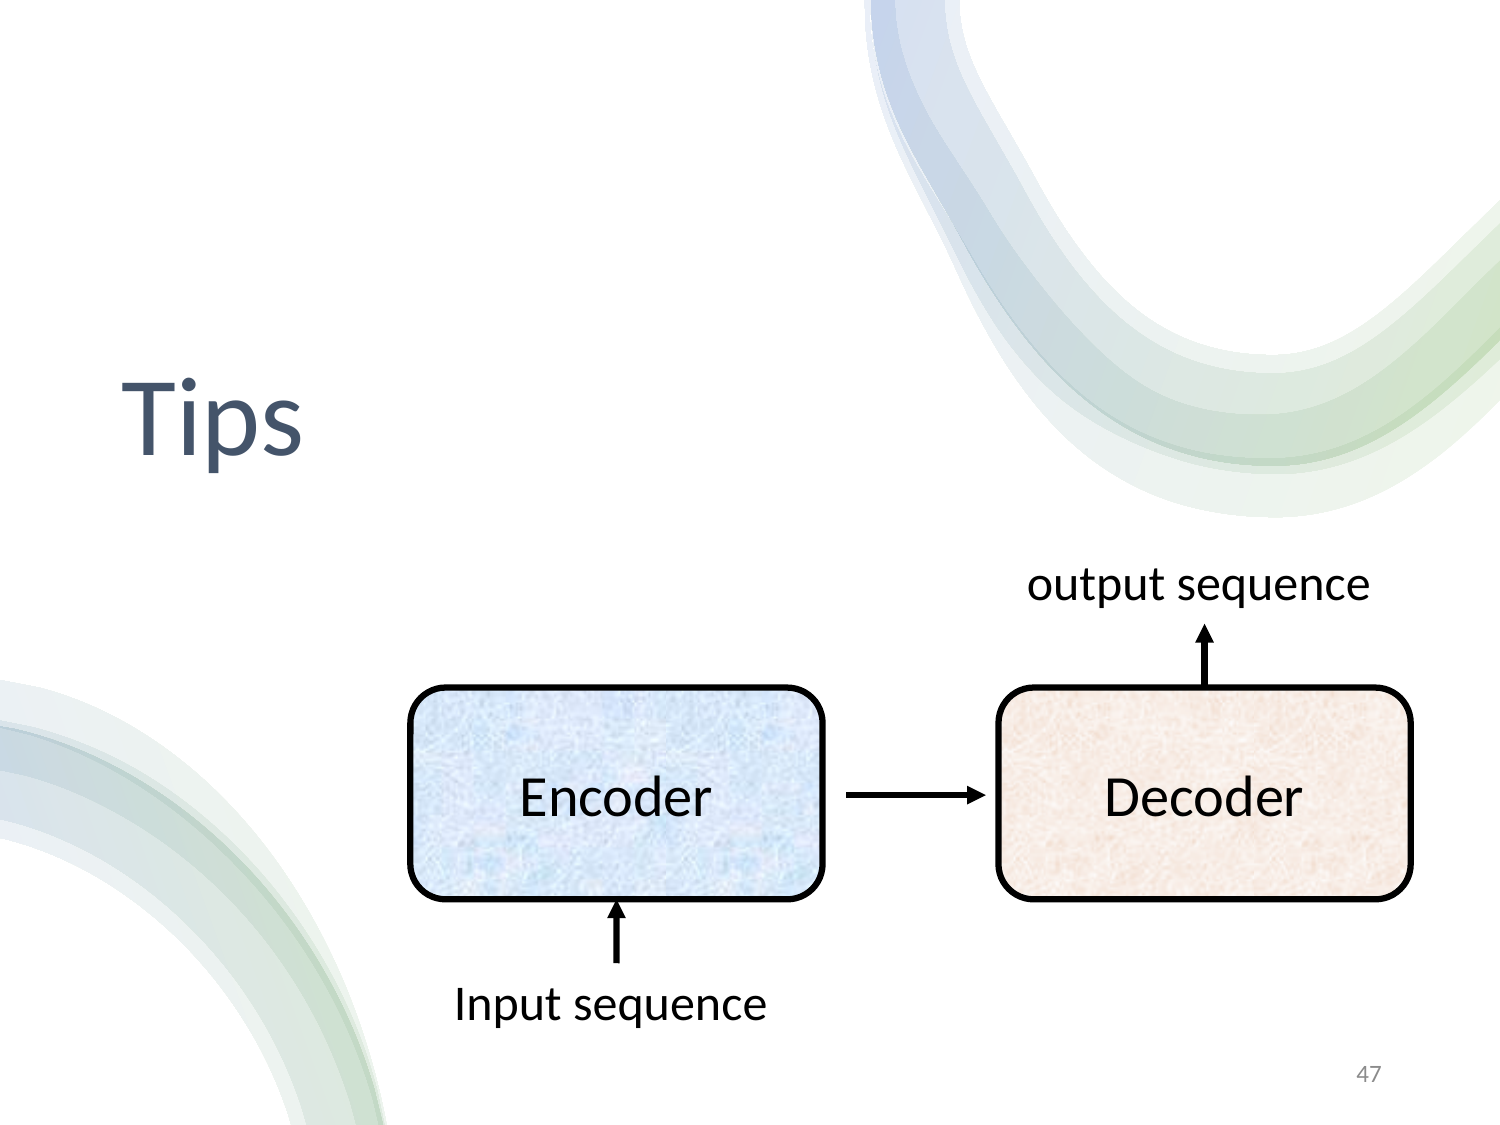

# Tips
output sequence

Decoder
Encoder
Input sequence
47